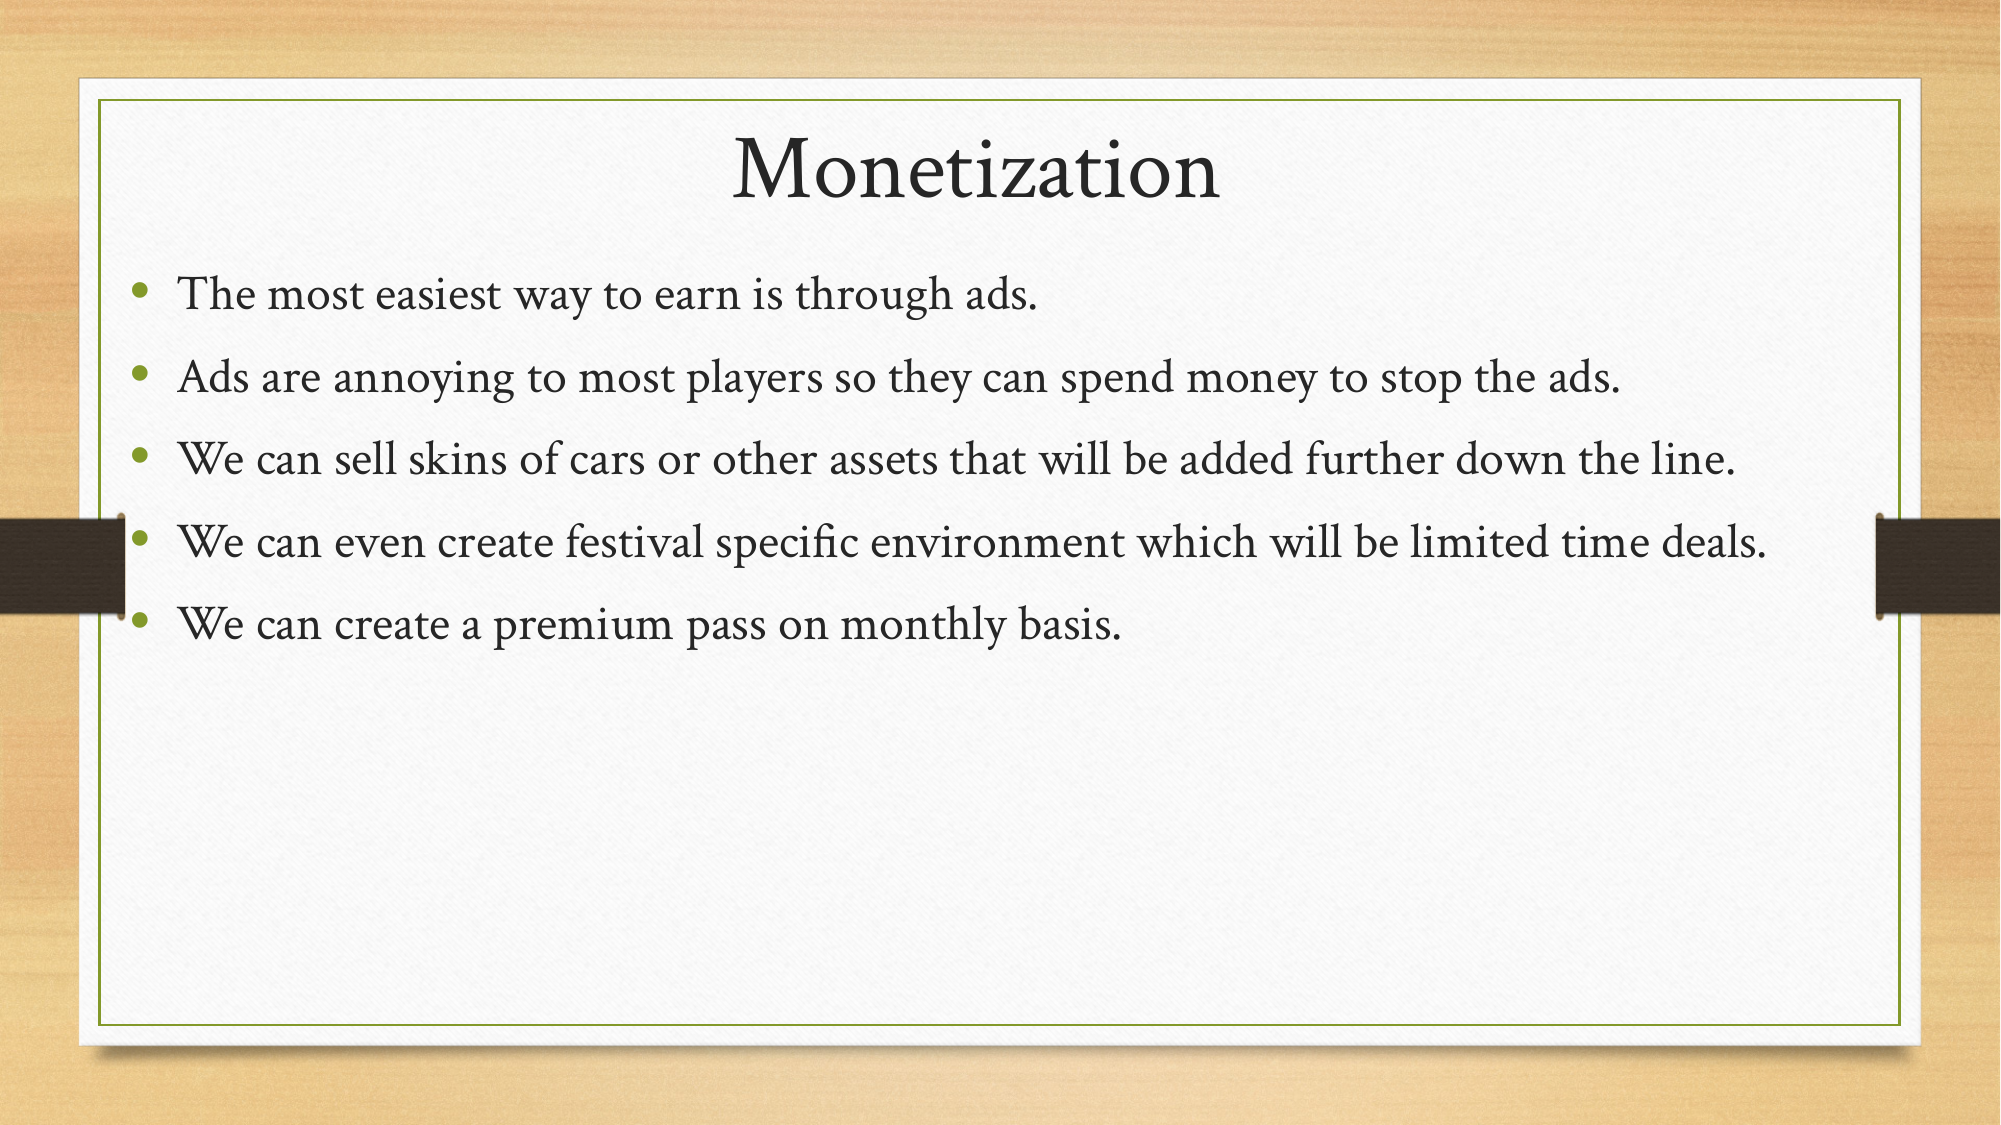

Monetization
The most easiest way to earn is through ads.
Ads are annoying to most players so they can spend money to stop the ads.
We can sell skins of cars or other assets that will be added further down the line.
We can even create festival specific environment which will be limited time deals.
We can create a premium pass on monthly basis.